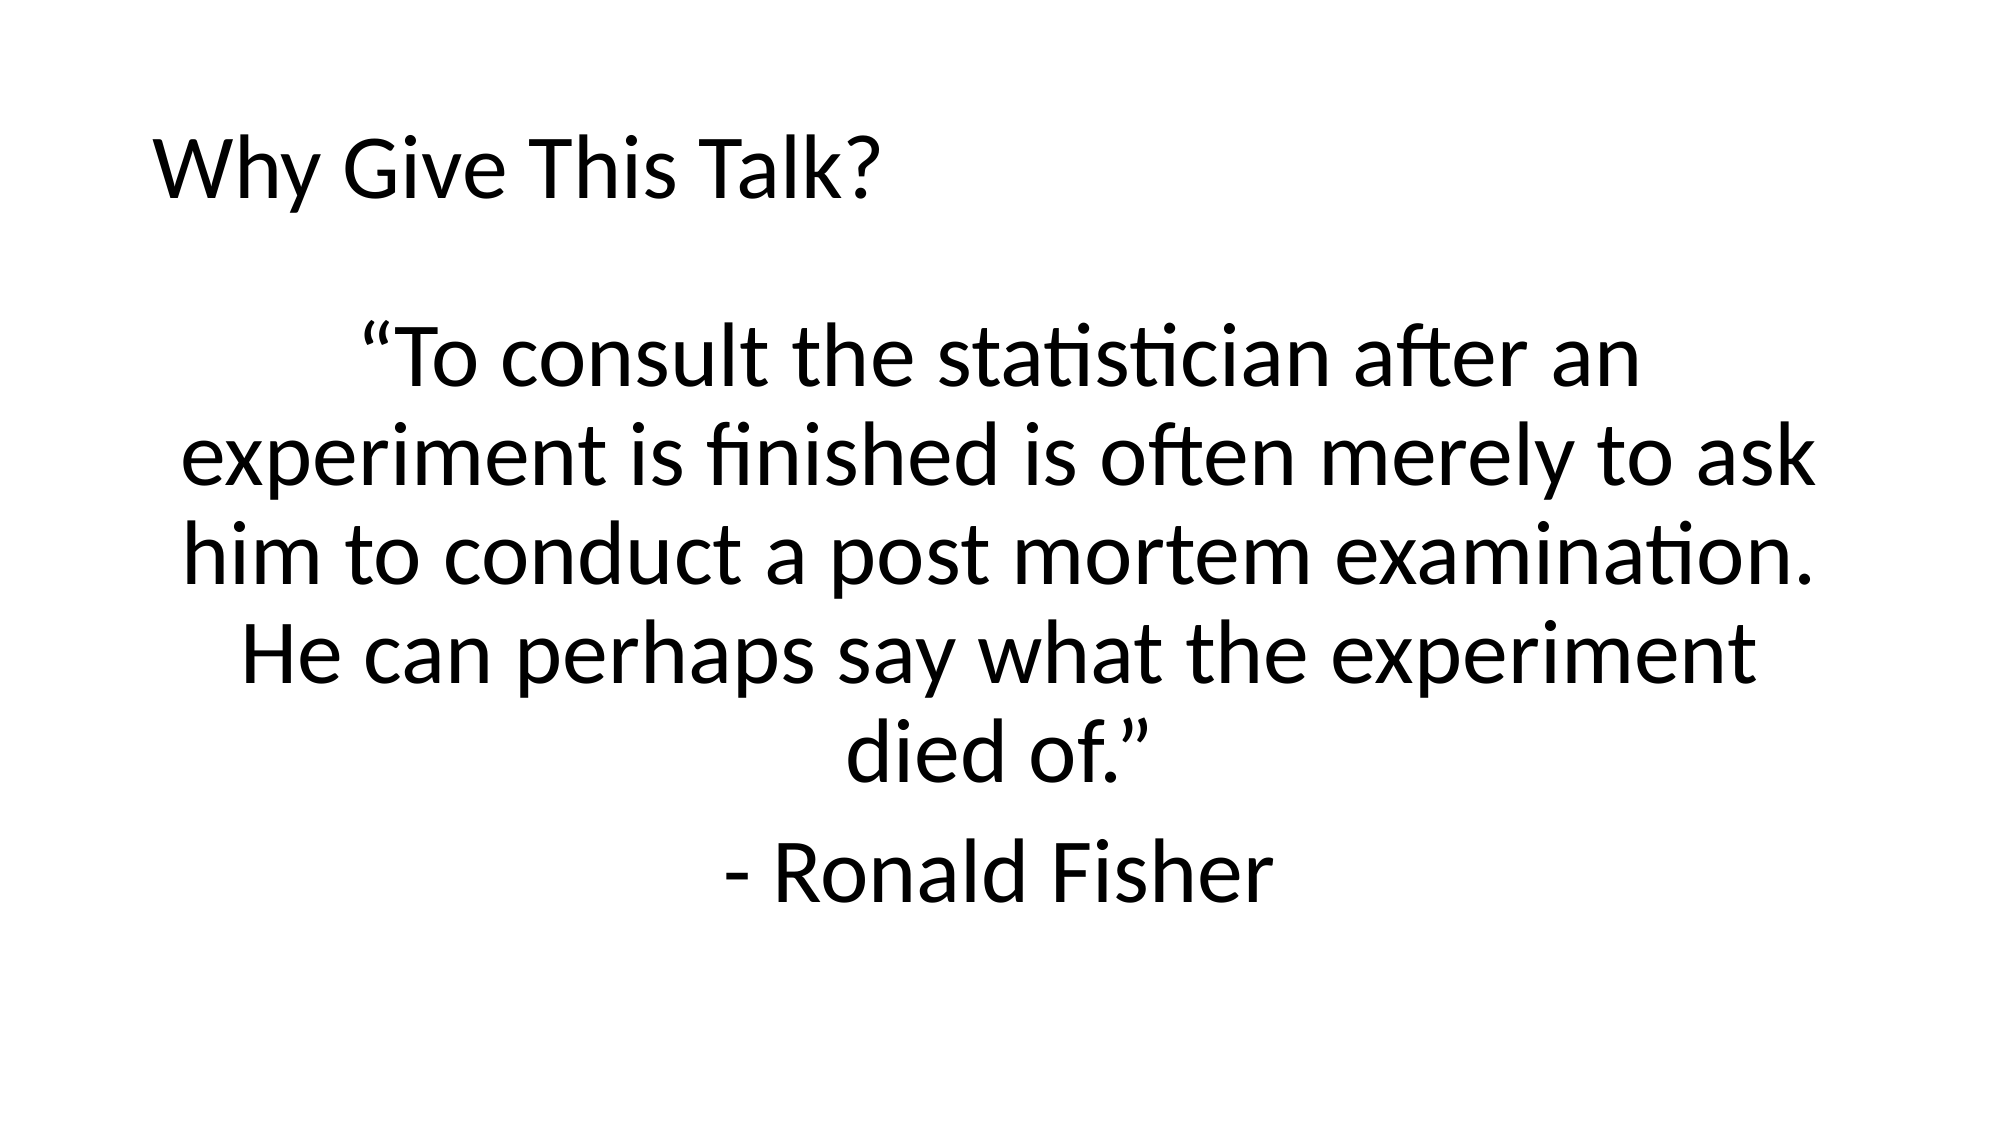

# Why Give This Talk?
“To consult the statistician after an experiment is finished is often merely to ask him to conduct a post mortem examination. He can perhaps say what the experiment died of.”
- Ronald Fisher